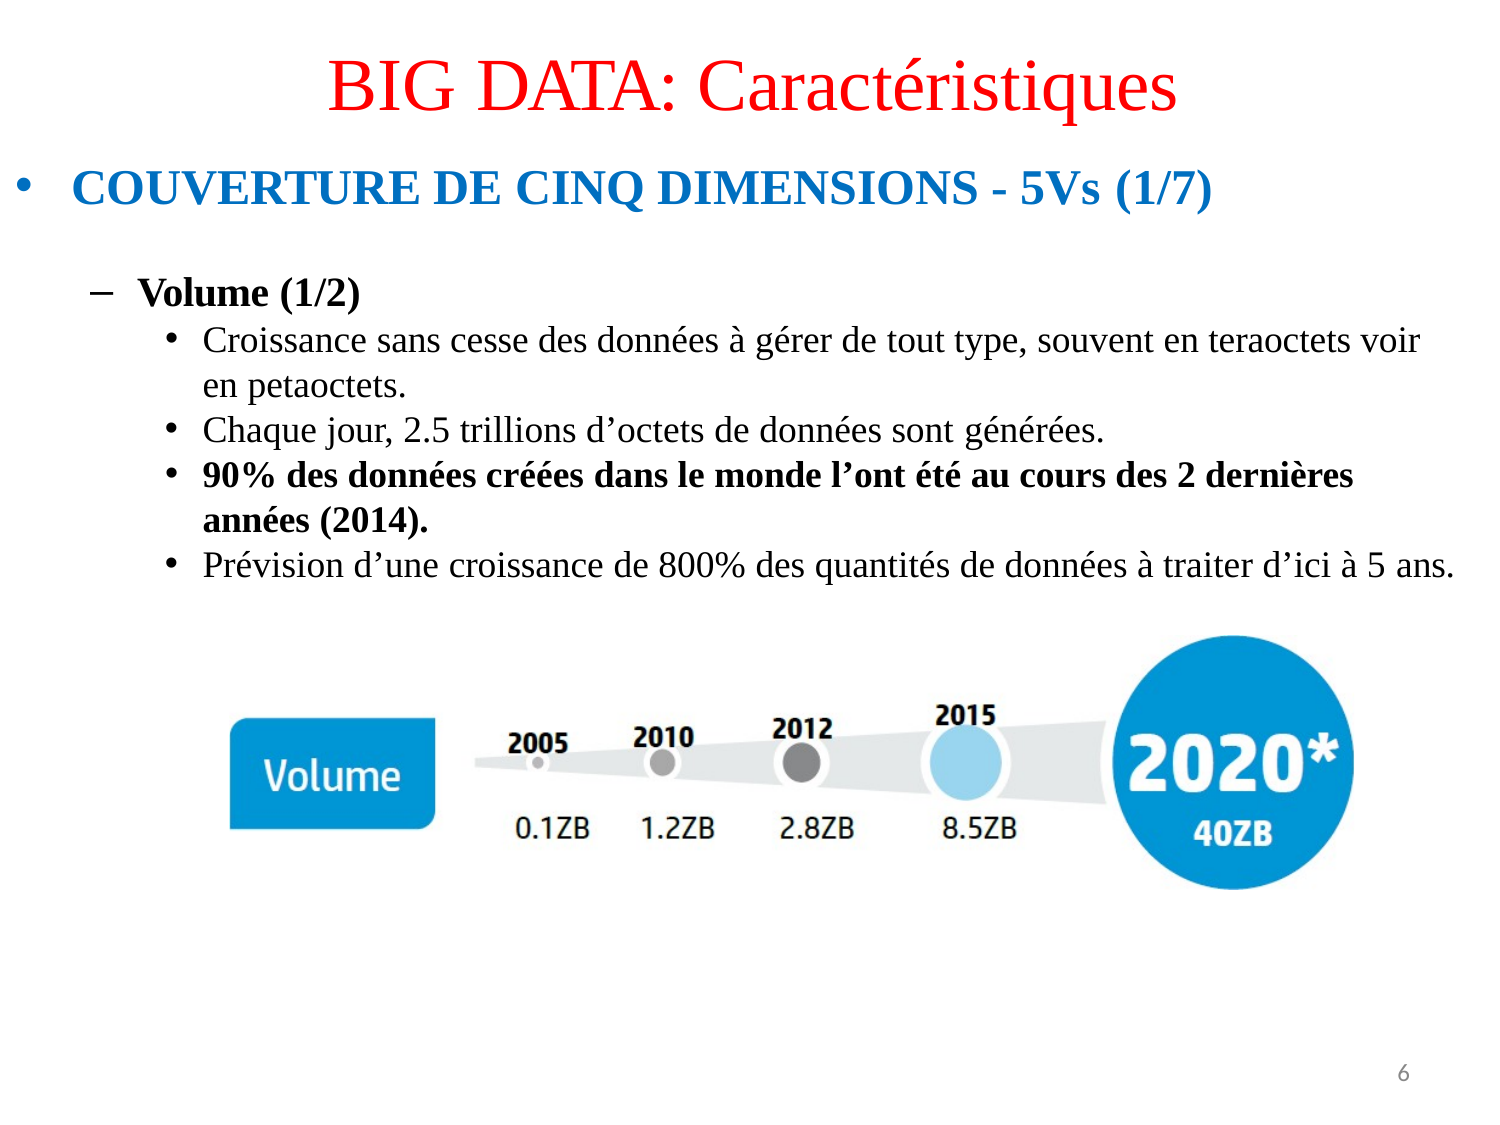

# BIG DATA: Caractéristiques
COUVERTURE DE CINQ DIMENSIONS - 5Vs (1/7)
Volume (1/2)
Croissance sans cesse des données à gérer de tout type, souvent en teraoctets voir  en petaoctets.
Chaque jour, 2.5 trillions d’octets de données sont générées.
90% des données créées dans le monde l’ont été au cours des 2 dernières  années (2014).
Prévision d’une croissance de 800% des quantités de données à traiter d’ici à 5 ans.

6